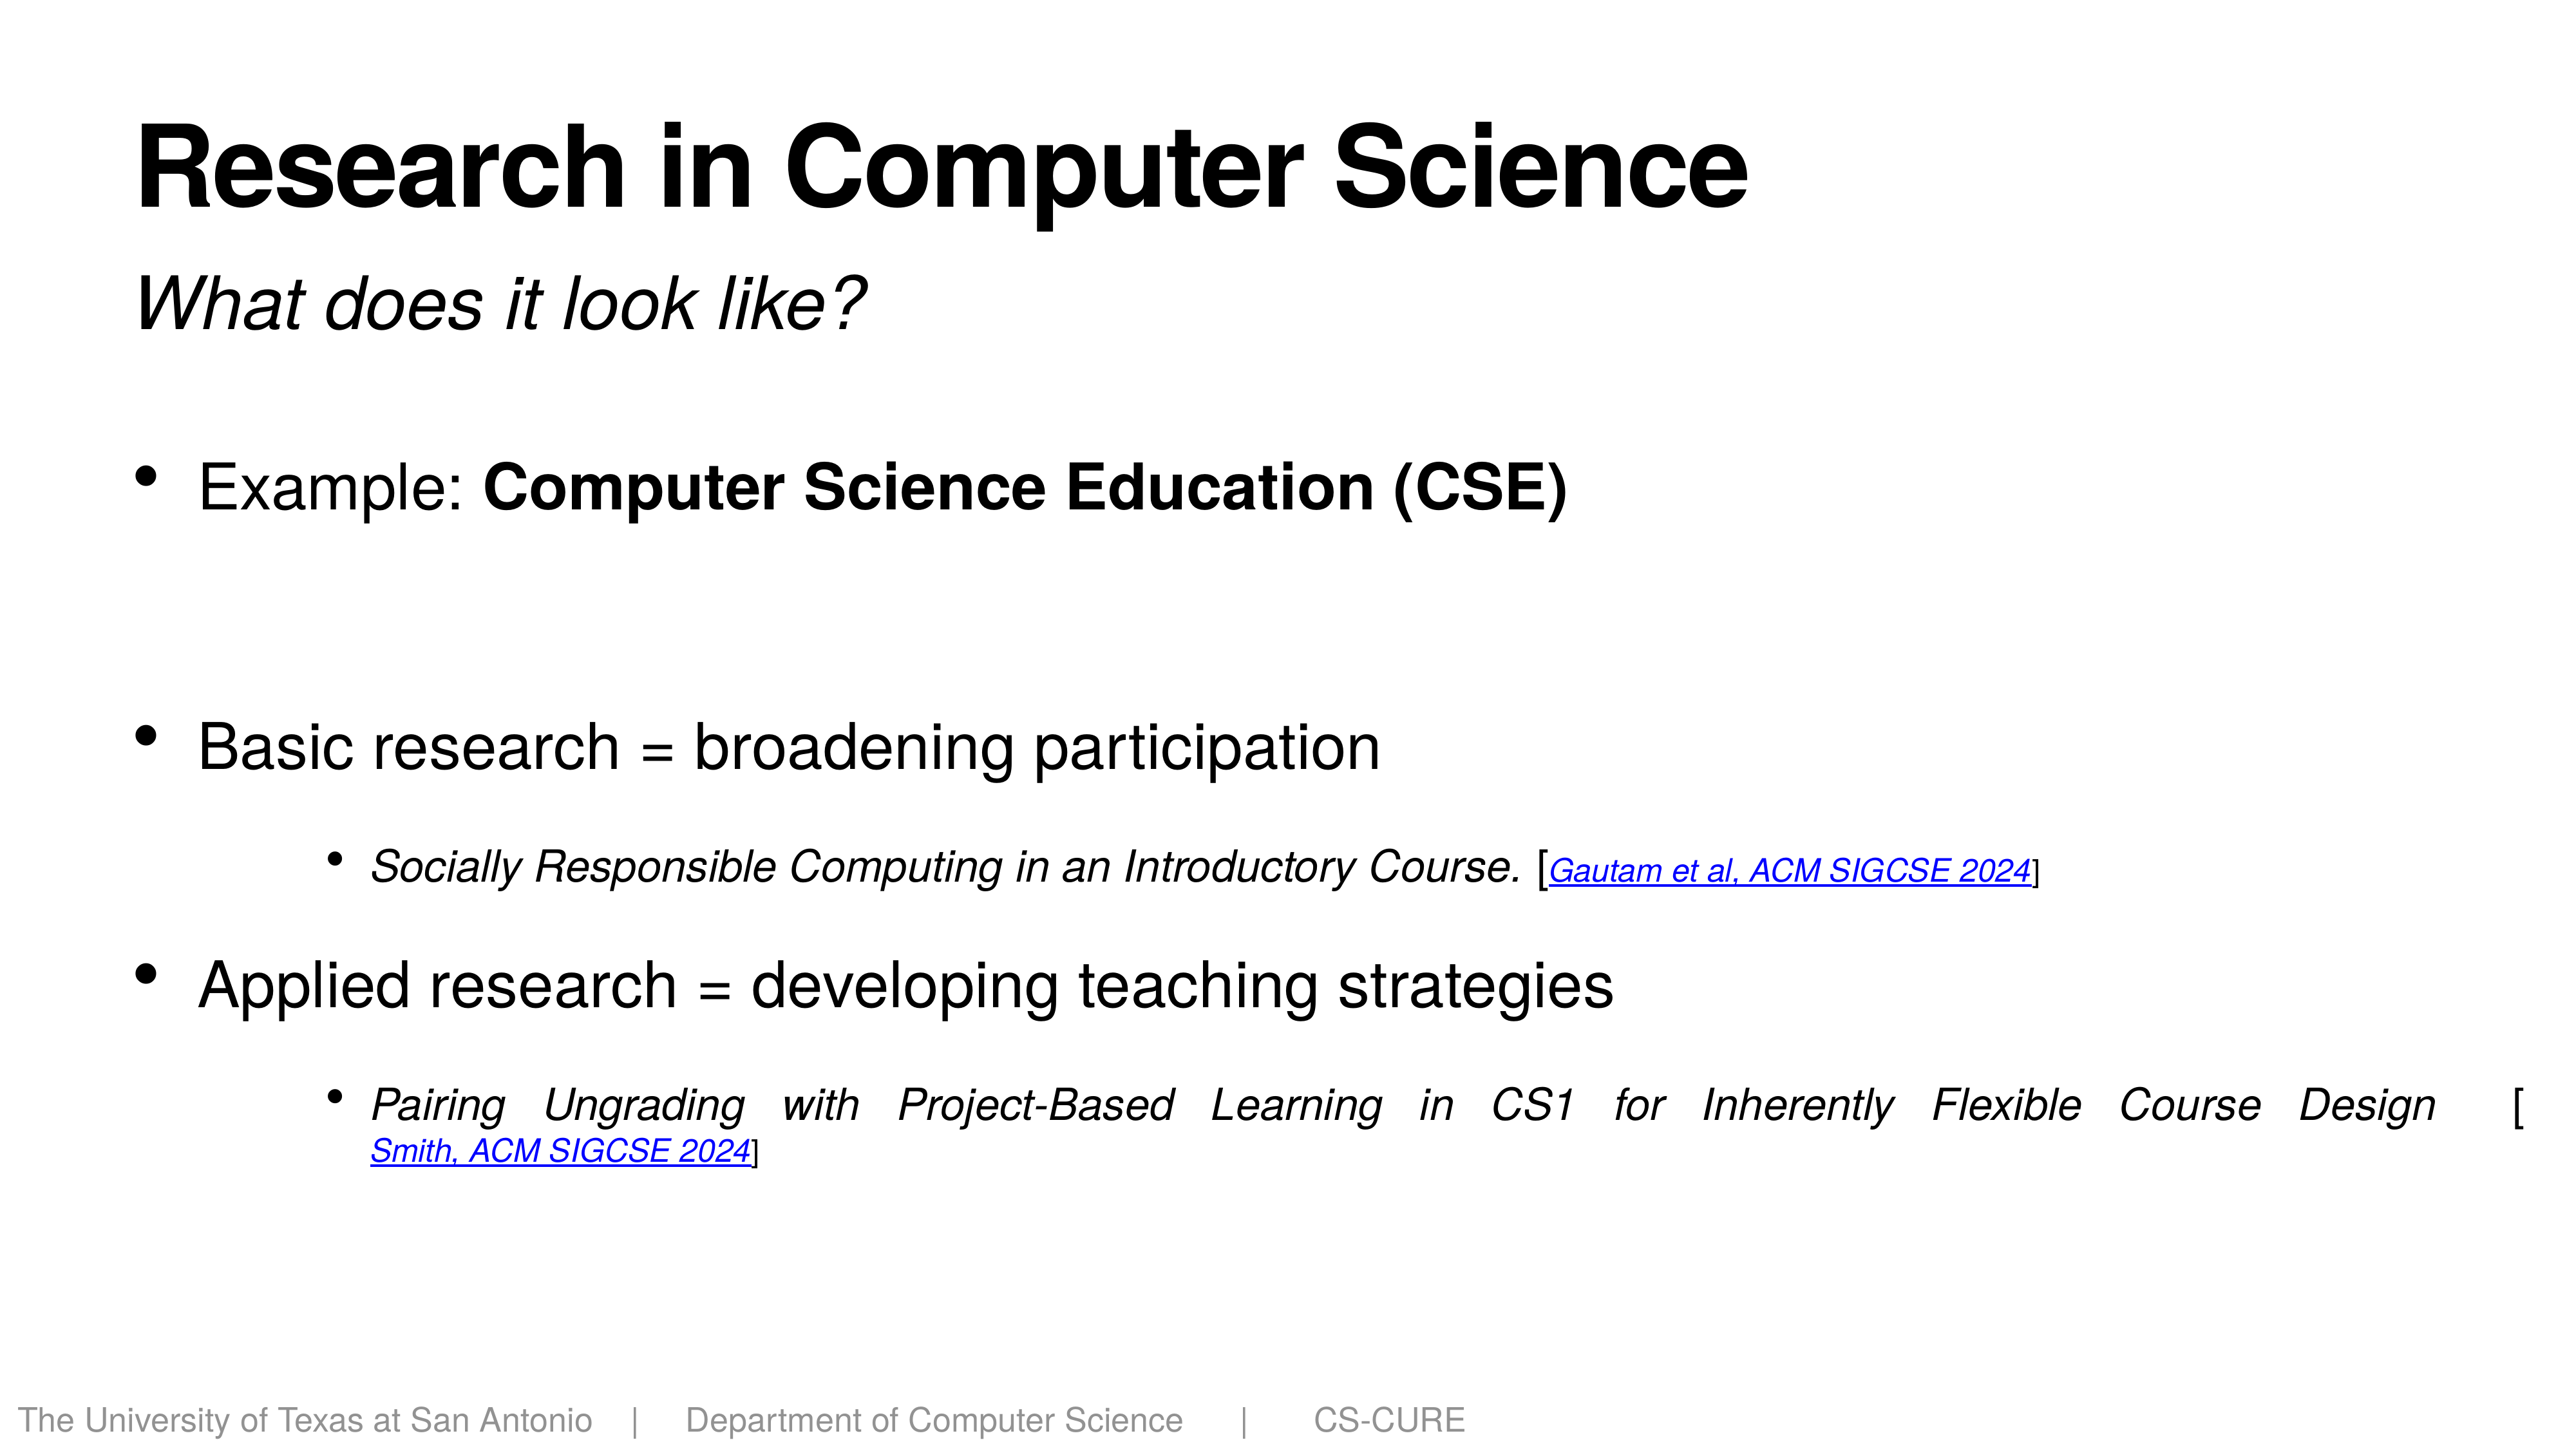

# Research in Computer Science
What does it look like?
Example: Computer Science Education (CSE)

Basic research = broadening participation
Socially Responsible Computing in an Introductory Course. [Gautam et al, ACM SIGCSE 2024]
Applied research = developing teaching strategies
Pairing Ungrading with Project-Based Learning in CS1 for Inherently Flexible Course Design  [Smith, ACM SIGCSE 2024]
14